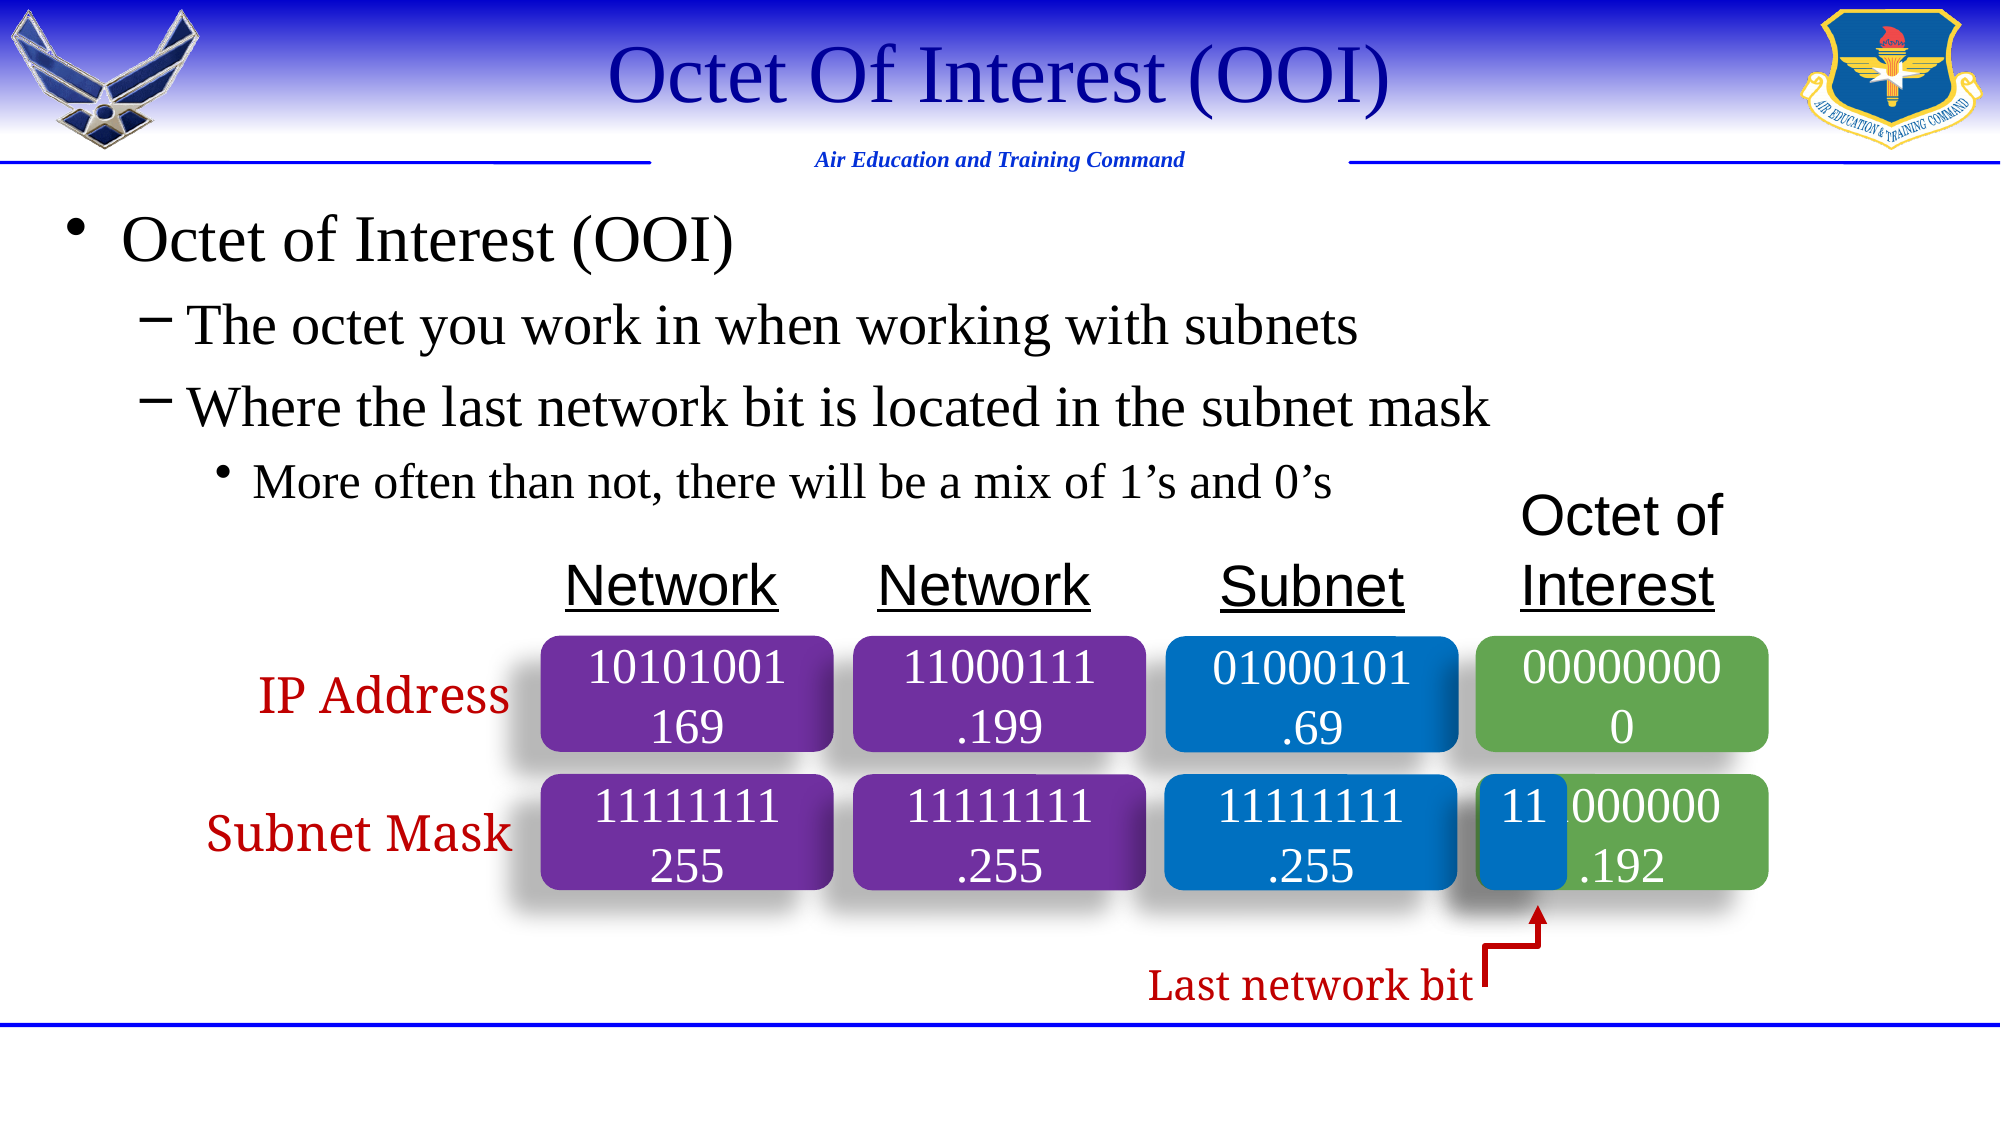

# Octet Of Interest (OOI)
Octet of Interest (OOI)
The octet you work in when working with subnets
Where the last network bit is located in the subnet mask
More often than not, there will be a mix of 1’s and 0’s

Octet of
Interest
Network
Network
Subnet
10101001
169
11000111
.199
00000000
0
01000101
.69
11111111
255
11000000
.192
11111111
.255
11111111
.255
IP Address
Subnet Mask
11

Last network bit